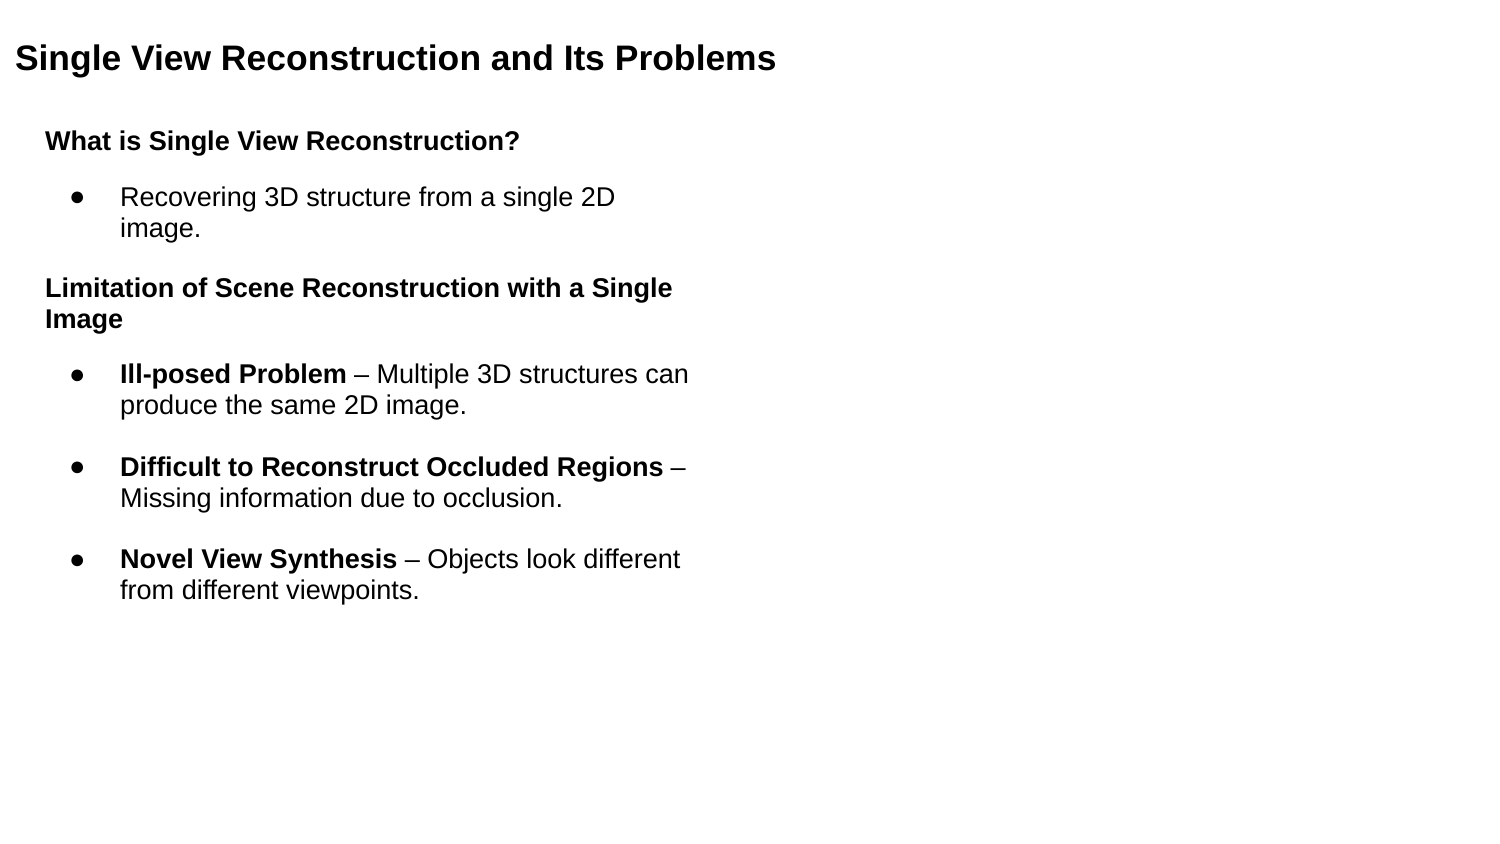

# Single View Reconstruction and Its Problems
What is Single View Reconstruction?
Recovering 3D structure from a single 2D image.
Limitation of Scene Reconstruction with a Single Image
Ill-posed Problem – Multiple 3D structures can produce the same 2D image.
Difficult to Reconstruct Occluded Regions – Missing information due to occlusion.
Novel View Synthesis – Objects look different from different viewpoints.